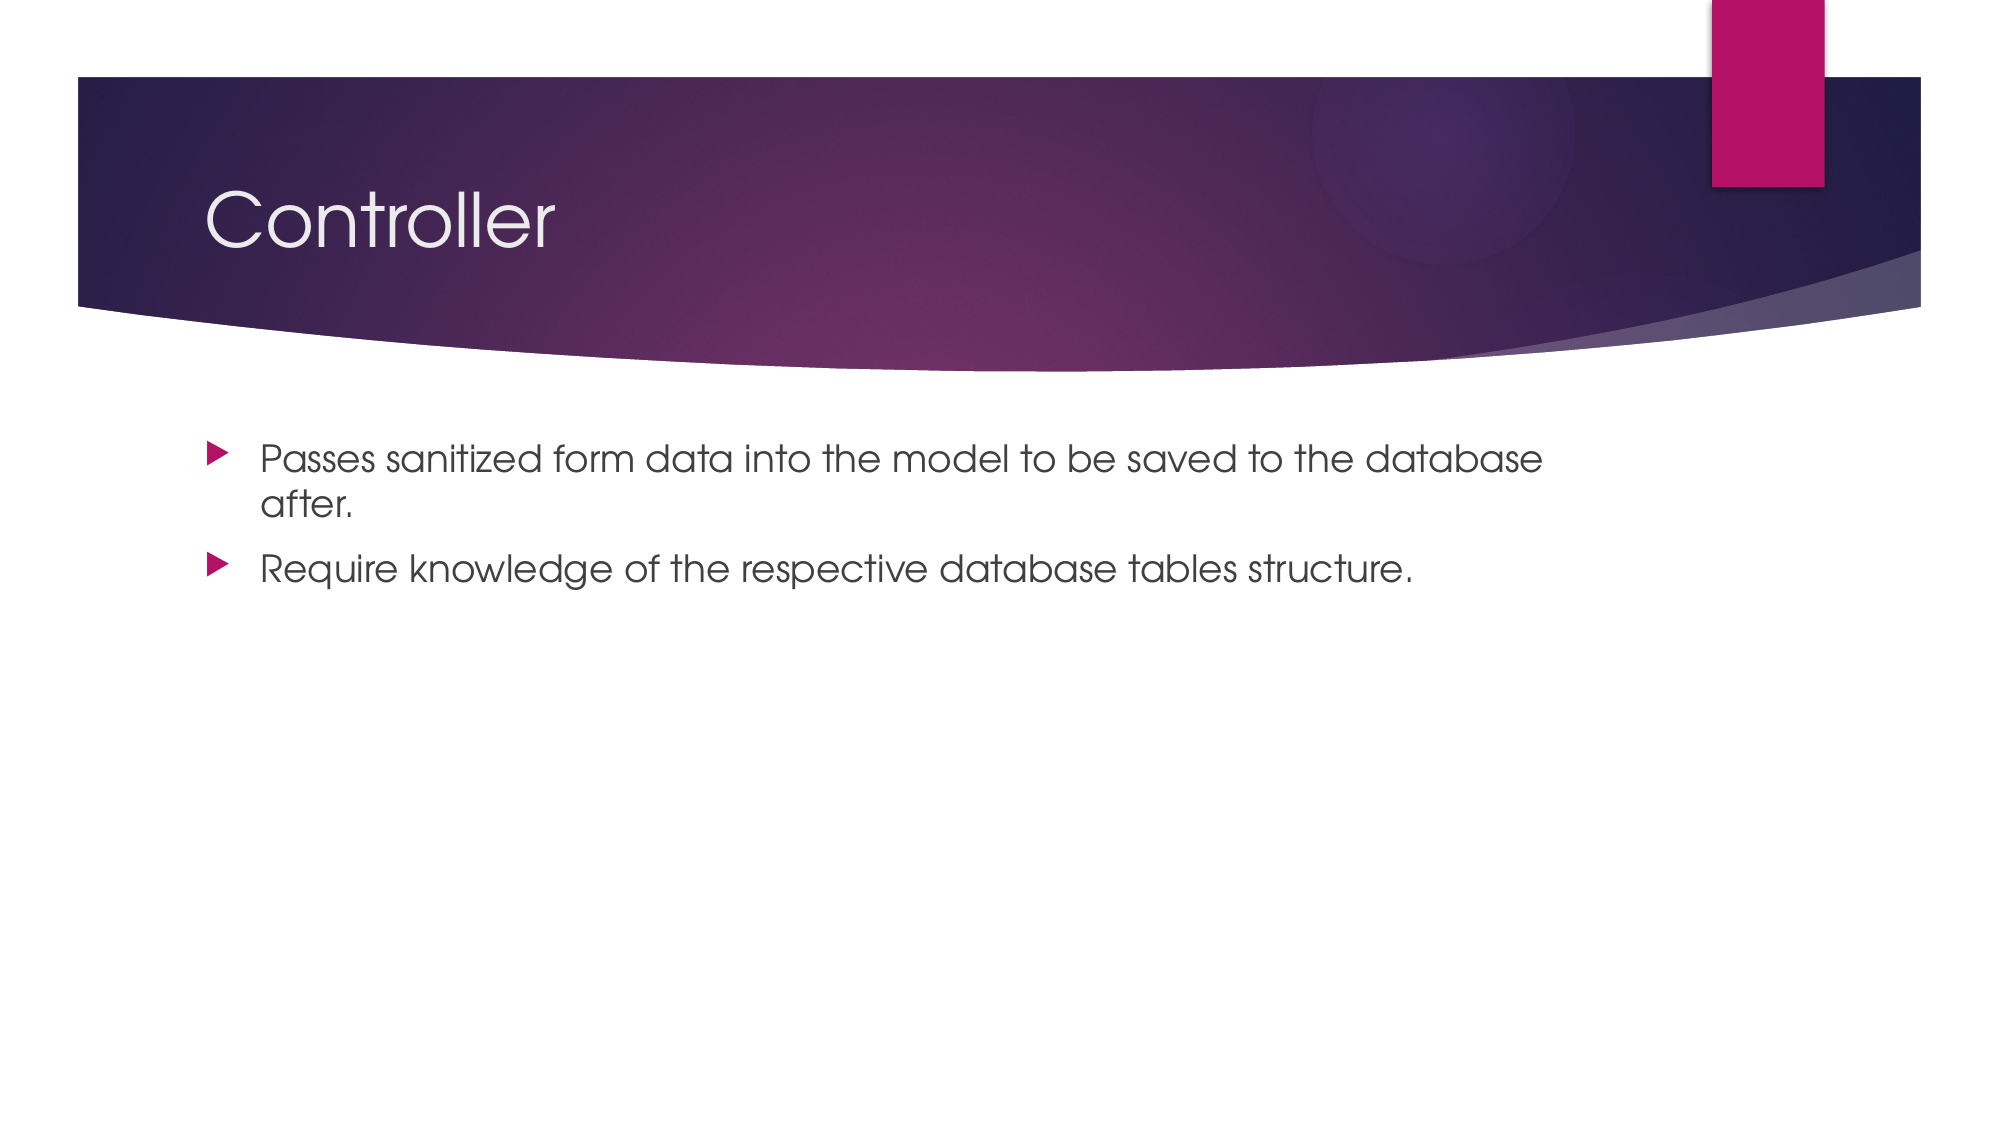

# Controller
Passes sanitized form data into the model to be saved to the database after.
Require knowledge of the respective database tables structure.